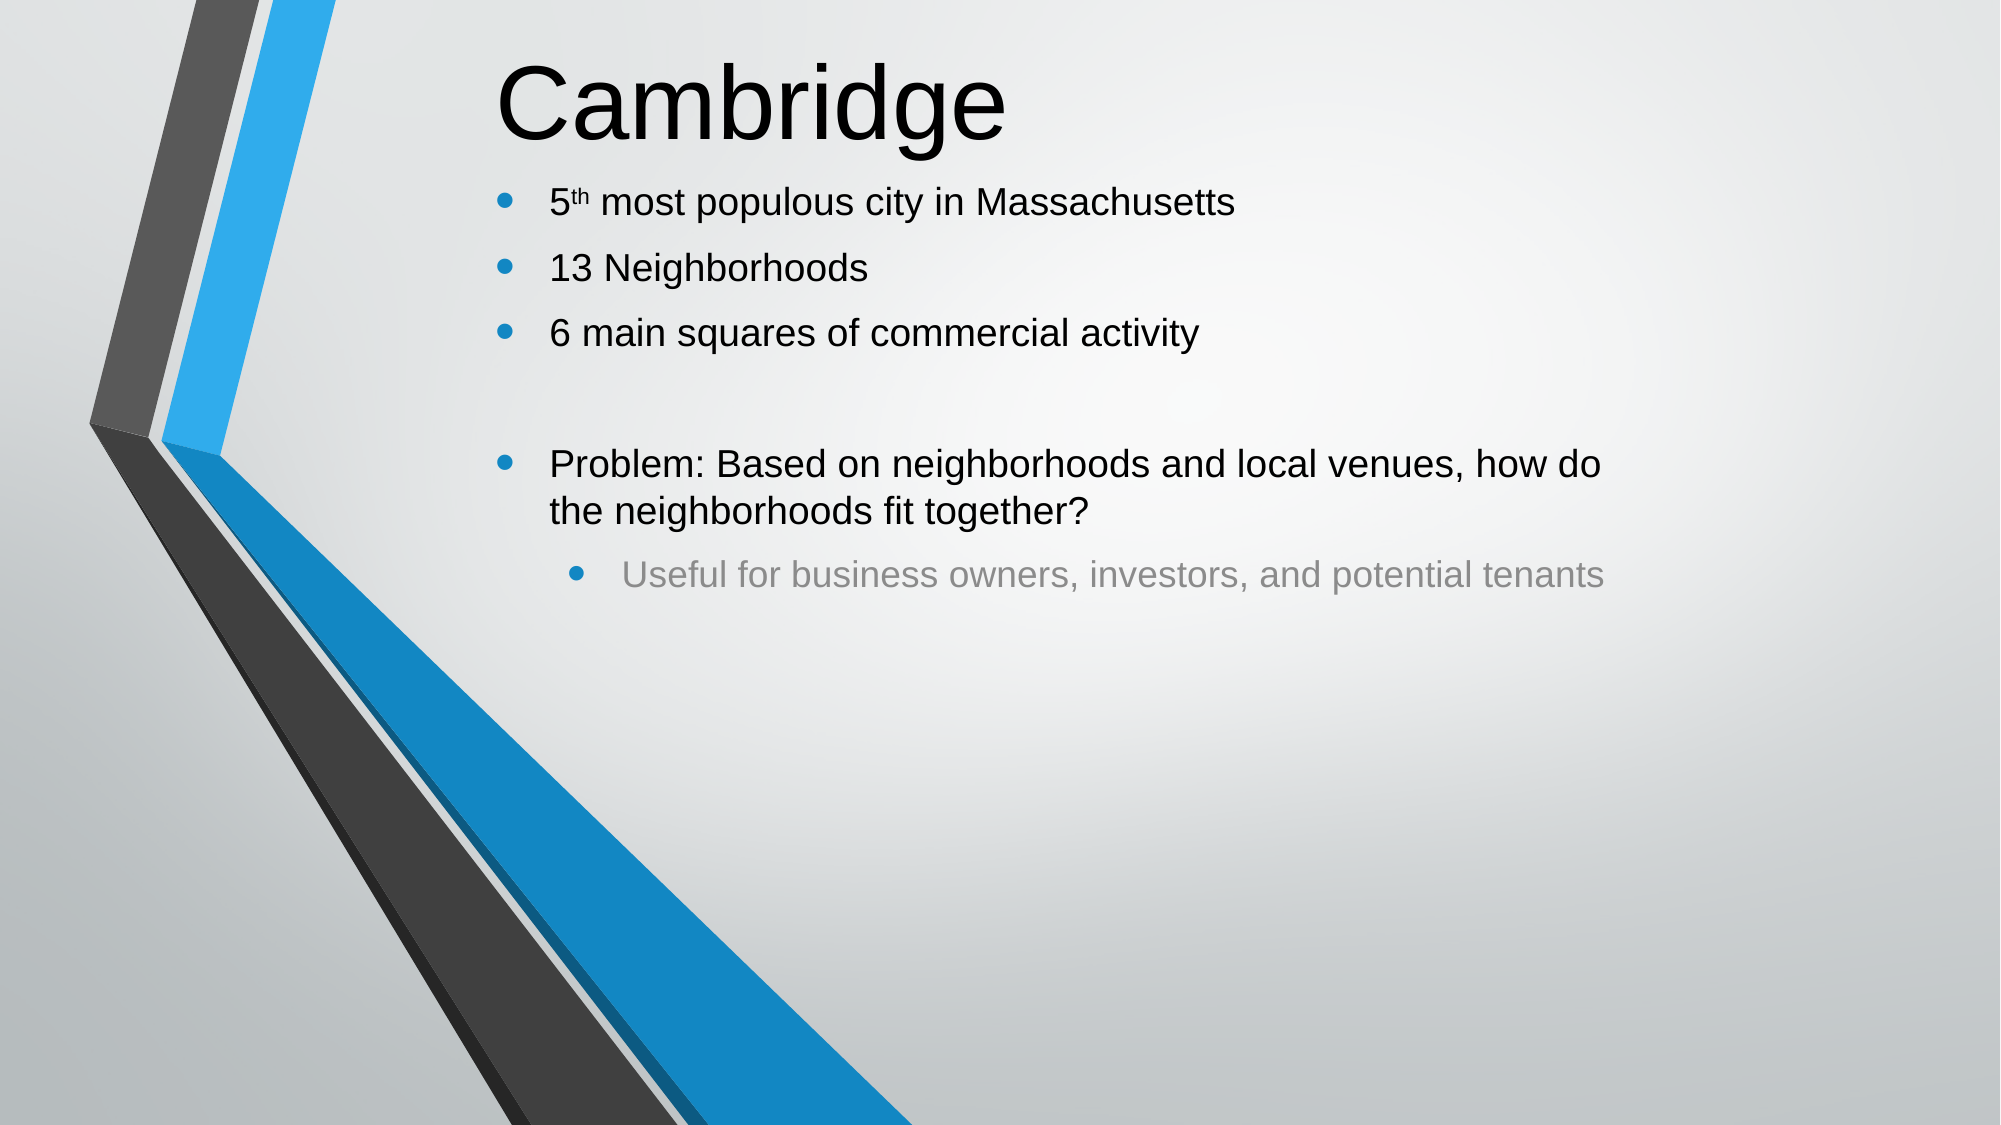

# Cambridge
5th most populous city in Massachusetts
13 Neighborhoods
6 main squares of commercial activity

Problem: Based on neighborhoods and local venues, how do the neighborhoods fit together?
Useful for business owners, investors, and potential tenants